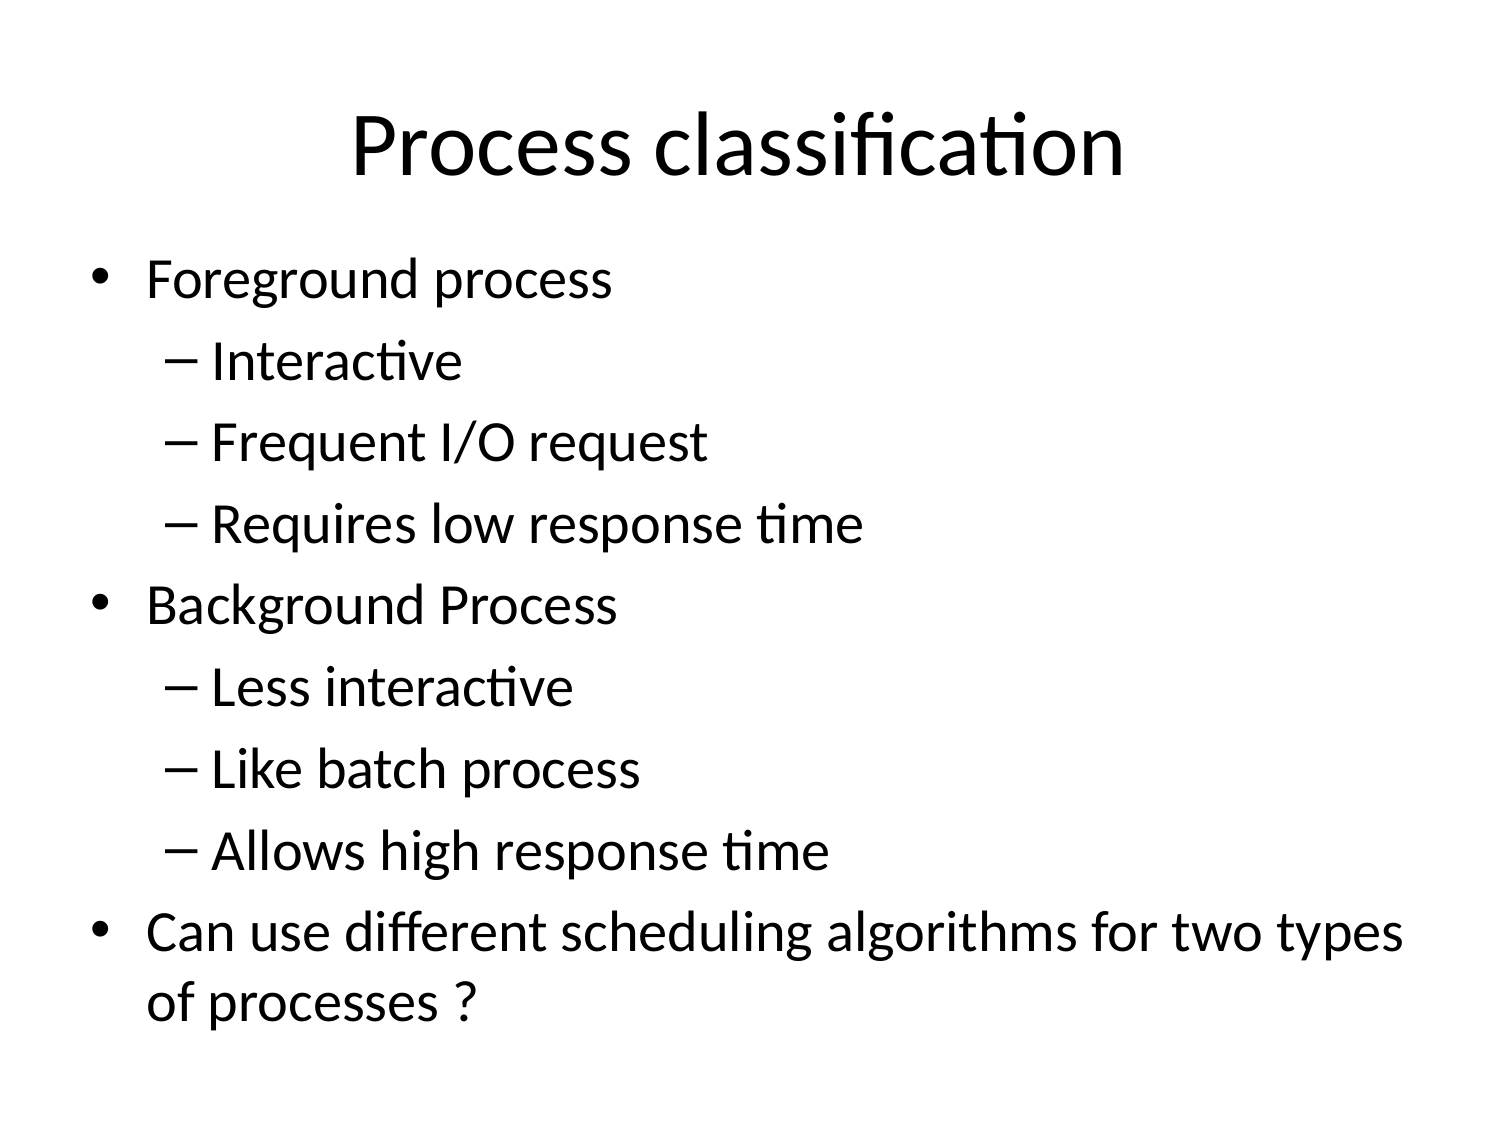

# Process classification
Foreground process
Interactive
Frequent I/O request
Requires low response time
Background Process
Less interactive
Like batch process
Allows high response time
Can use different scheduling algorithms for two types of processes ?